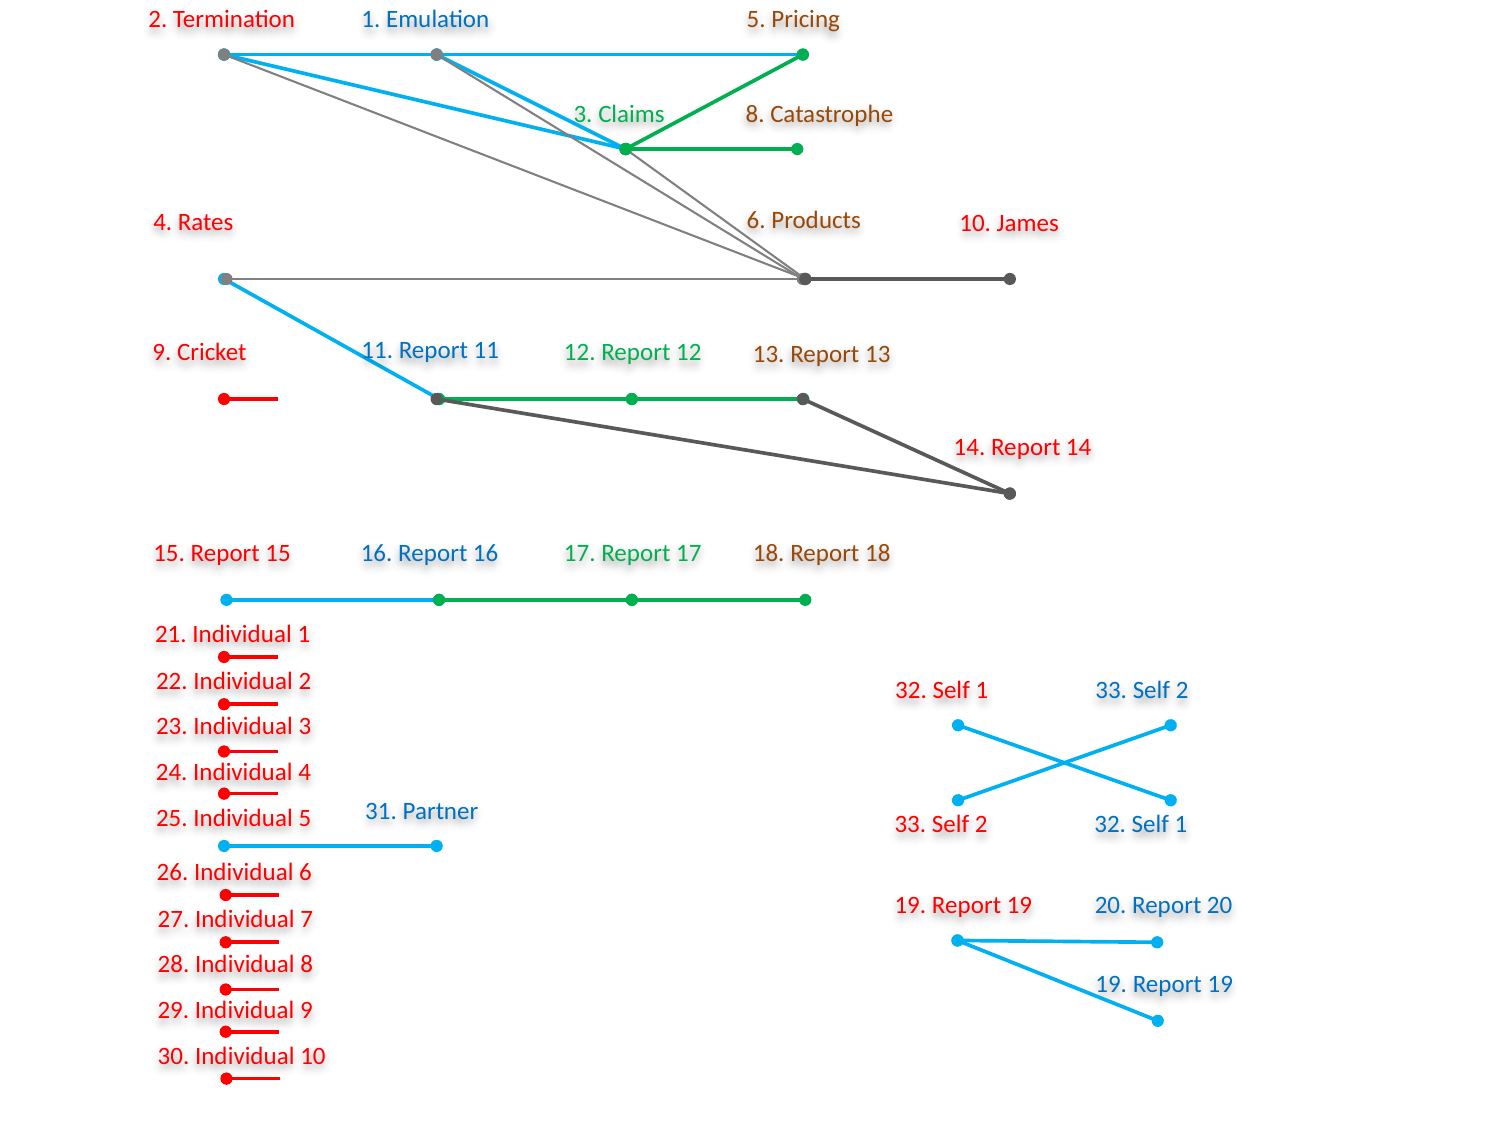

2. Termination
1. Emulation
5. Pricing
3. Claims
8. Catastrophe
6. Products
4. Rates
10. James
11. Report 11
9. Cricket
12. Report 12
13. Report 13
14. Report 14
15. Report 15
16. Report 16
17. Report 17
18. Report 18
21. Individual 1
22. Individual 2
32. Self 1
33. Self 2
23. Individual 3
24. Individual 4
31. Partner
25. Individual 5
33. Self 2
32. Self 1
26. Individual 6
19. Report 19
20. Report 20
27. Individual 7
28. Individual 8
19. Report 19
29. Individual 9
30. Individual 10